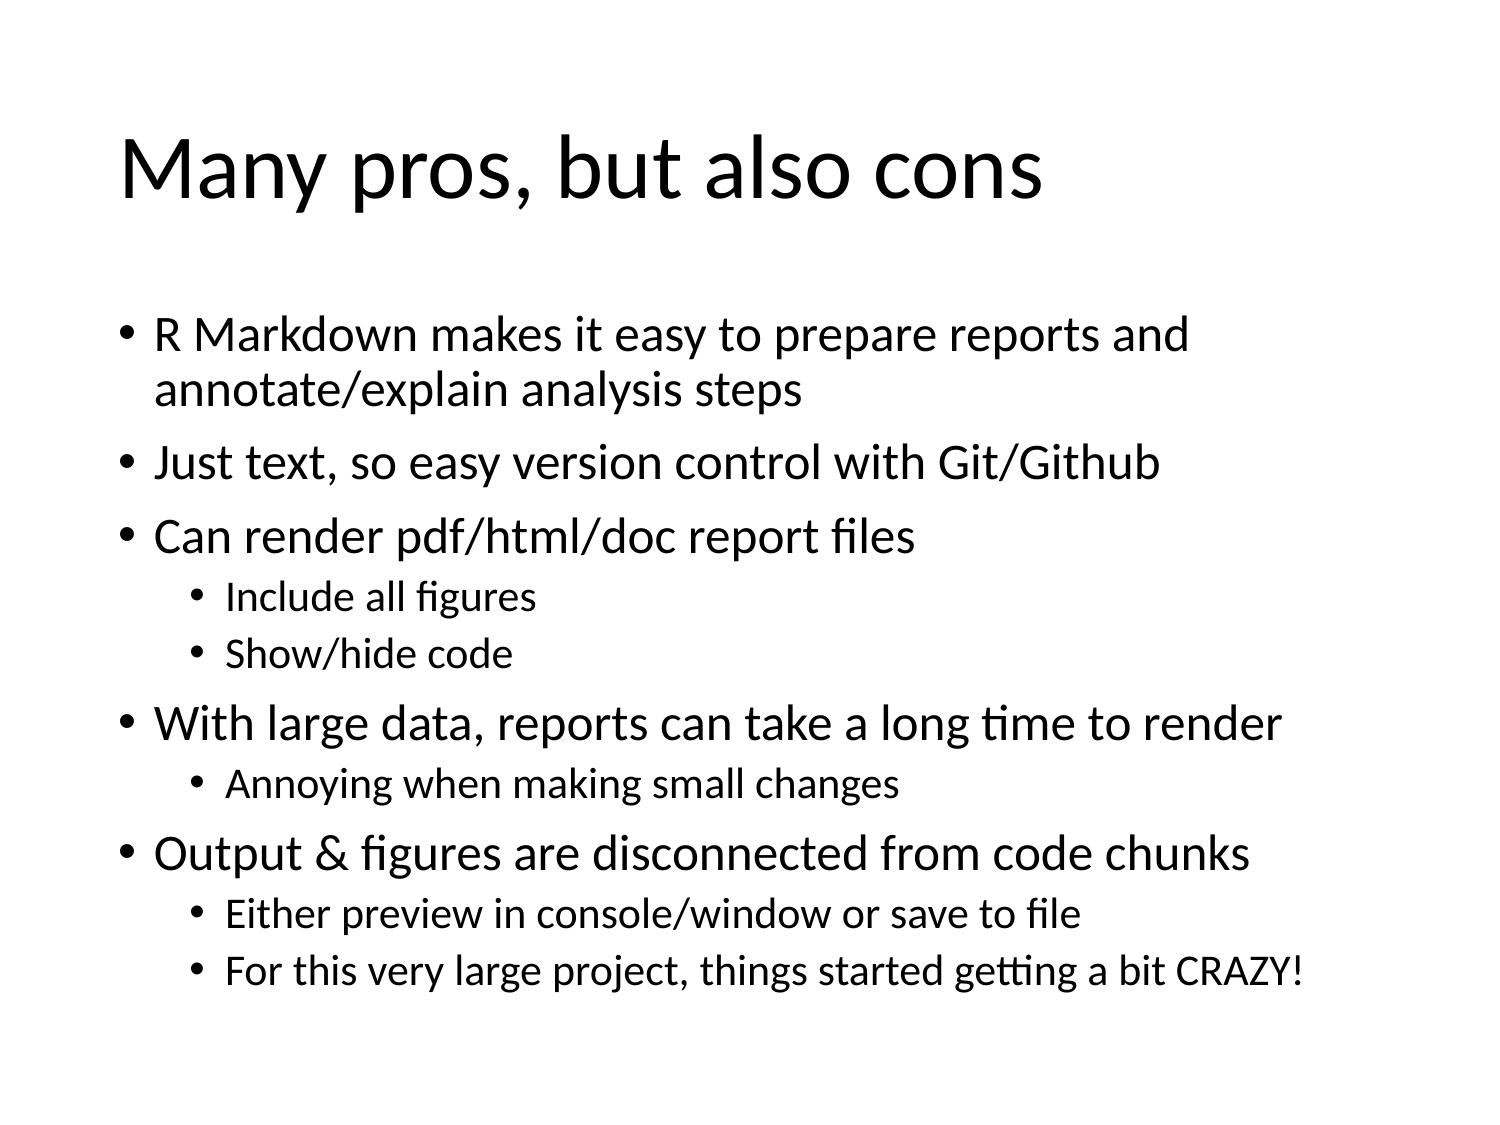

# Many pros, but also cons
R Markdown makes it easy to prepare reports and annotate/explain analysis steps
Just text, so easy version control with Git/Github
Can render pdf/html/doc report files
Include all figures
Show/hide code
With large data, reports can take a long time to render
Annoying when making small changes
Output & figures are disconnected from code chunks
Either preview in console/window or save to file
For this very large project, things started getting a bit CRAZY!